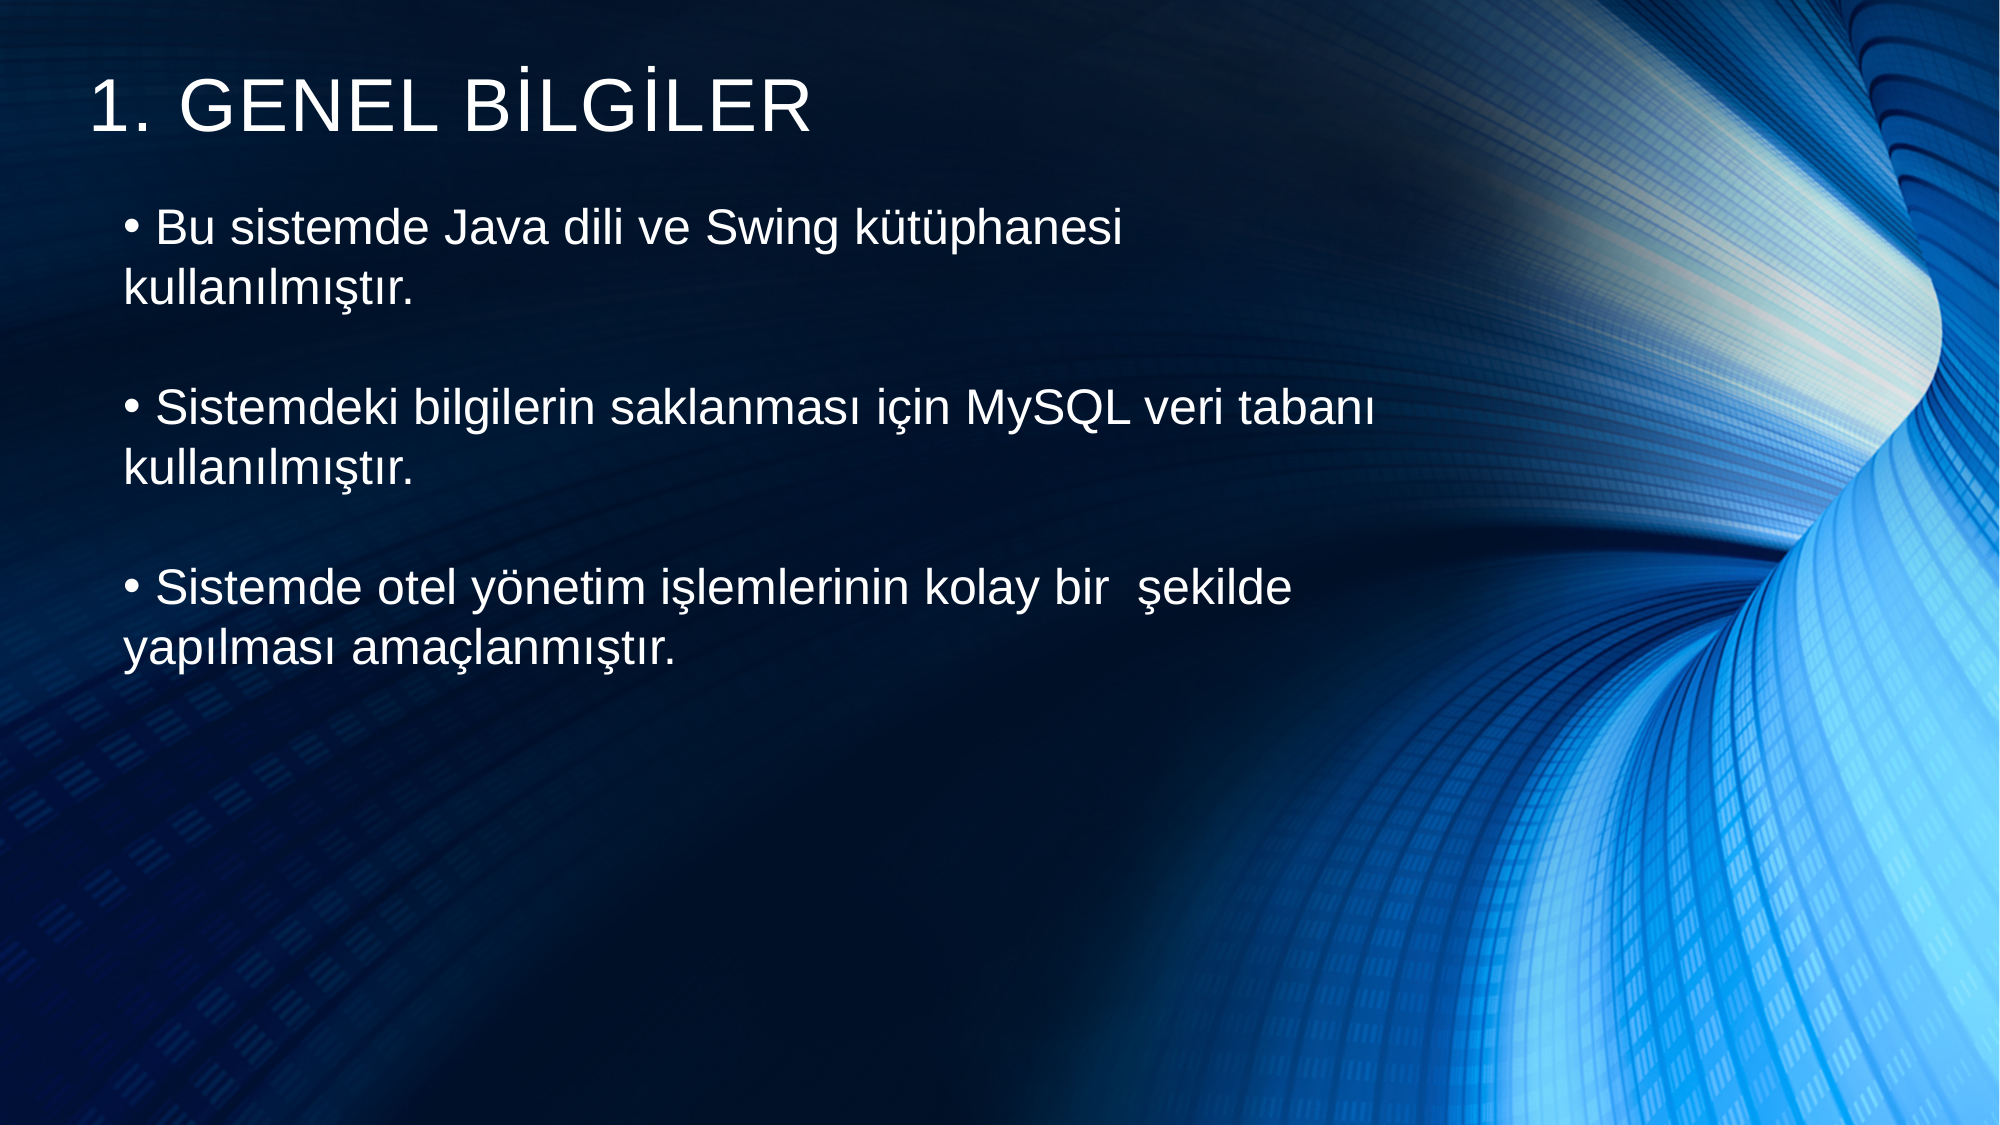

# 1. GENEL BİLGİLER
 Bu sistemde Java dili ve Swing kütüphanesi kullanılmıştır.

 Sistemdeki bilgilerin saklanması için MySQL veri tabanı kullanılmıştır.

 Sistemde otel yönetim işlemlerinin kolay bir  şekilde yapılması amaçlanmıştır.